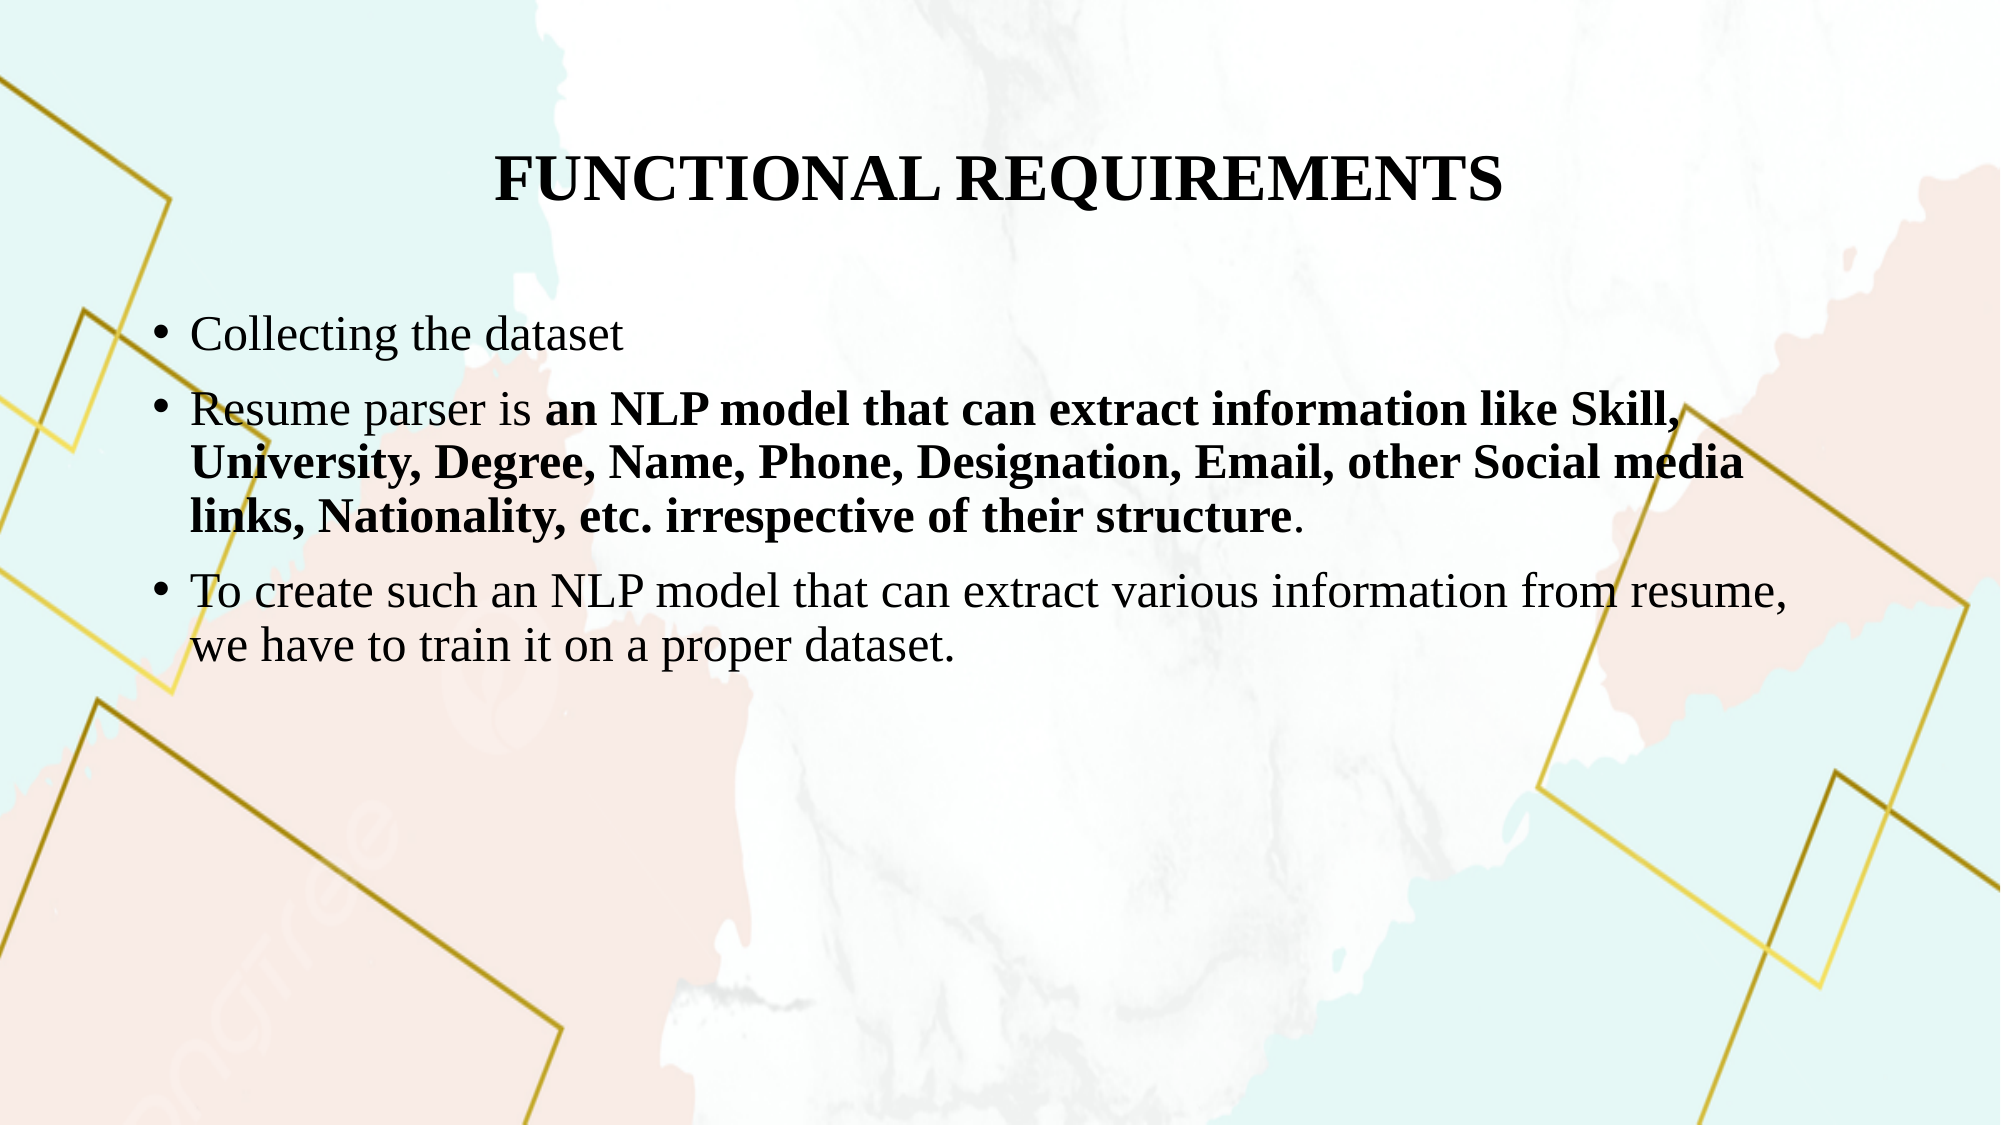

# FUNCTIONAL REQUIREMENTS
Collecting the dataset
Resume parser is an NLP model that can extract information like Skill, University, Degree, Name, Phone, Designation, Email, other Social media links, Nationality, etc. irrespective of their structure.
To create such an NLP model that can extract various information from resume, we have to train it on a proper dataset.